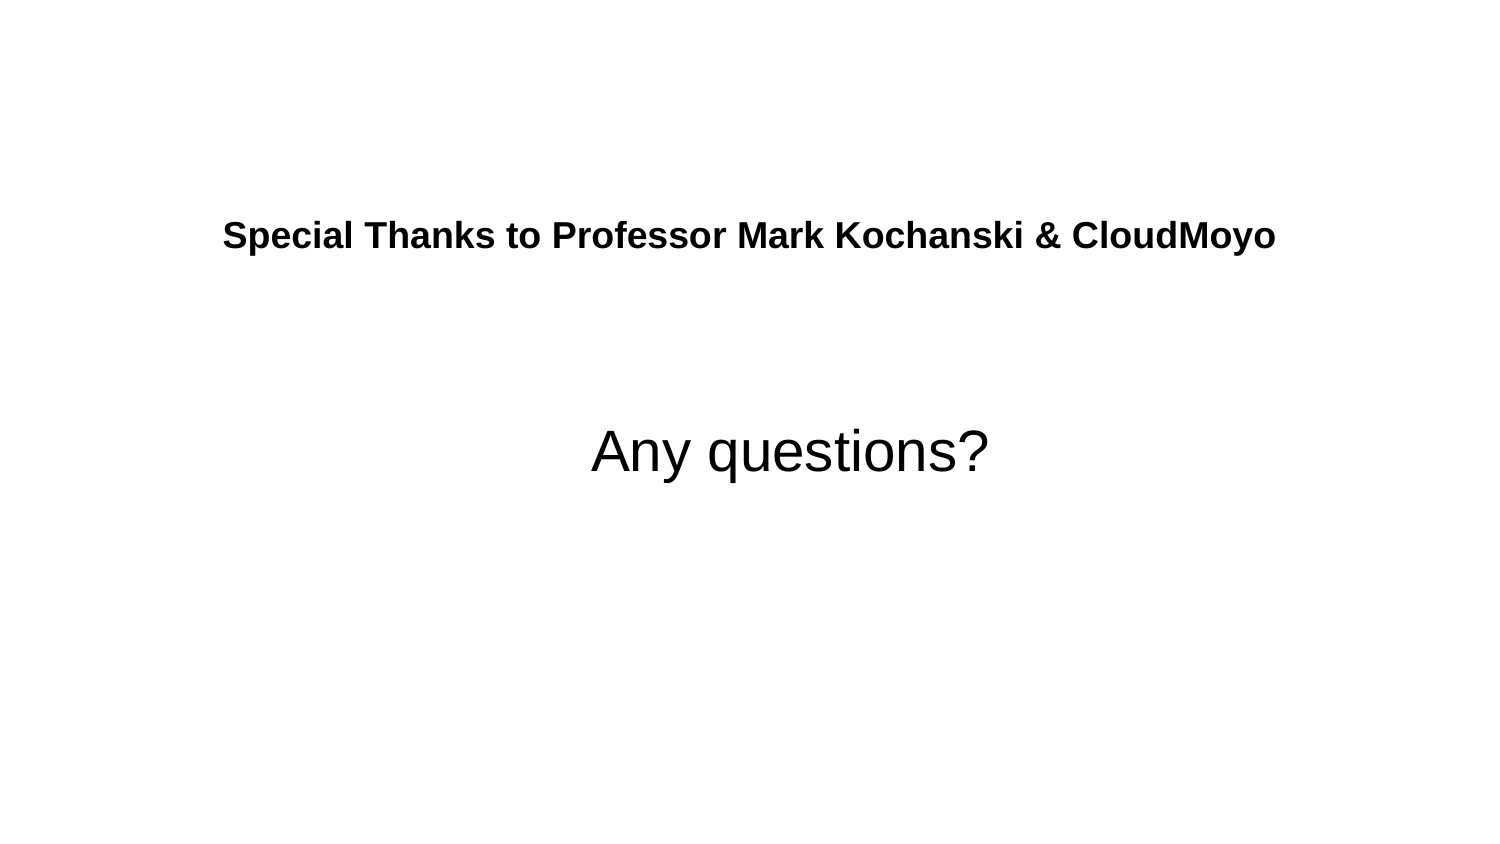

#
Special Thanks to Professor Mark Kochanski & CloudMoyo

Any questions?